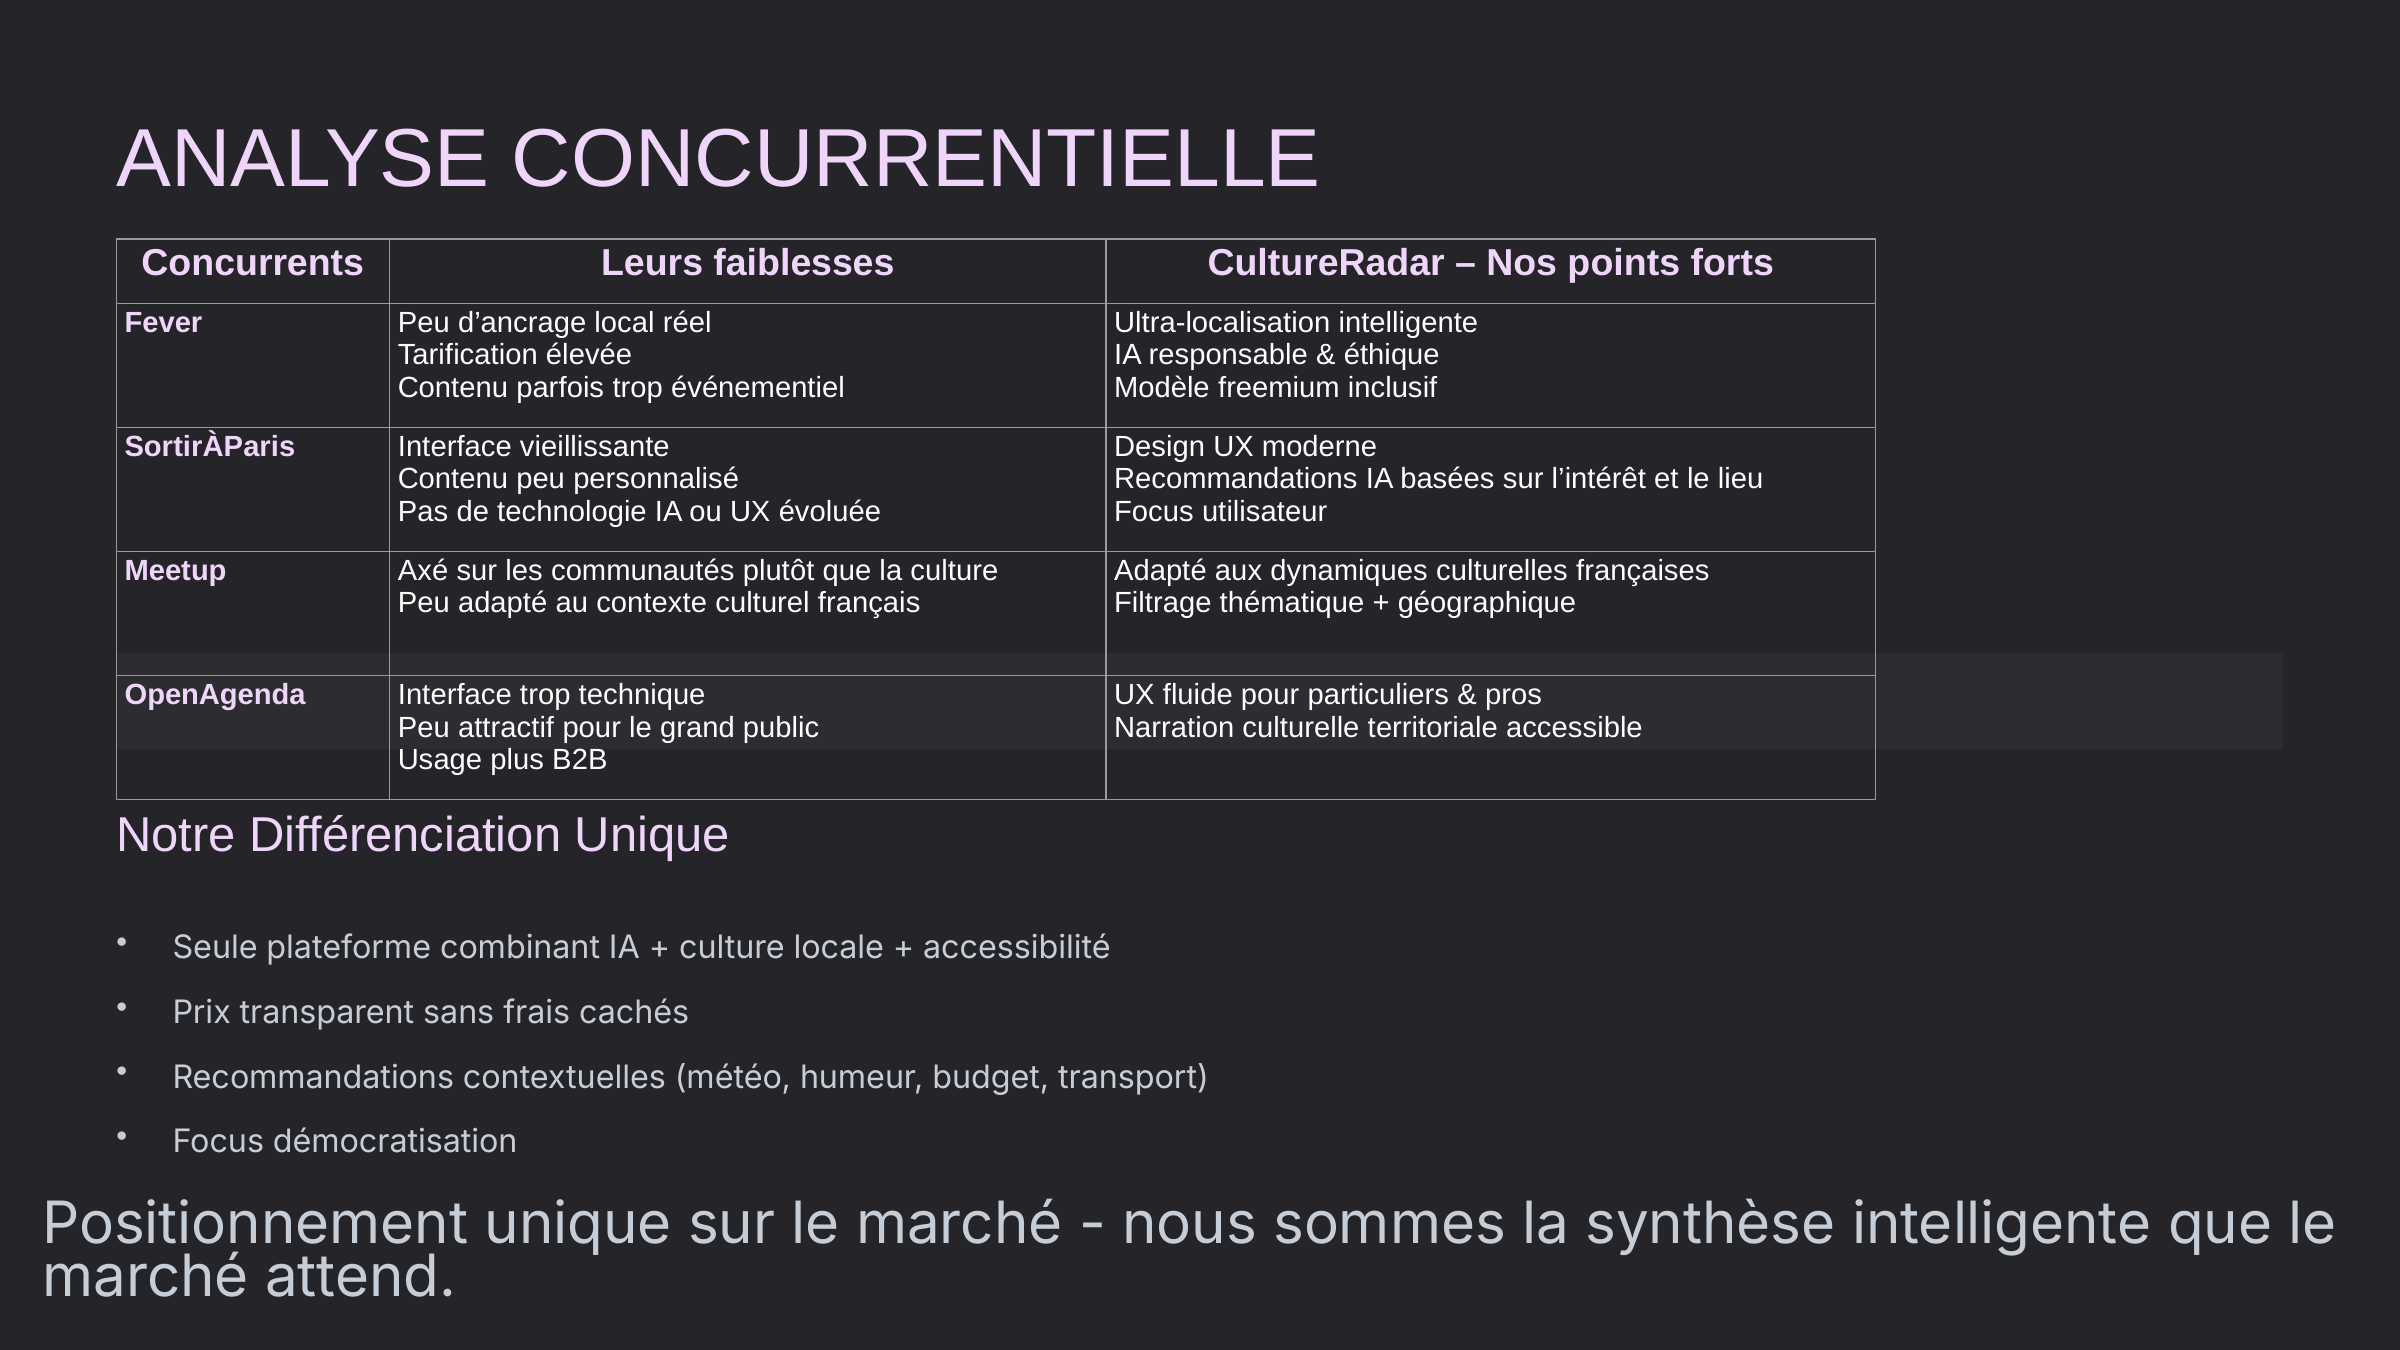

ANALYSE CONCURRENTIELLE
| Concurrents | Leurs faiblesses | CultureRadar – Nos points forts |
| --- | --- | --- |
| Fever | Peu d’ancrage local réel  Tarification élevée  Contenu parfois trop événementiel | Ultra-localisation intelligente  IA responsable & éthique  Modèle freemium inclusif |
| SortirÀParis | Interface vieillissante  Contenu peu personnalisé  Pas de technologie IA ou UX évoluée | Design UX moderne  Recommandations IA basées sur l’intérêt et le lieu  Focus utilisateur |
| Meetup | Axé sur les communautés plutôt que la culture  Peu adapté au contexte culturel français | Adapté aux dynamiques culturelles françaises  Filtrage thématique + géographique |
| OpenAgenda | Interface trop technique  Peu attractif pour le grand public  Usage plus B2B | UX fluide pour particuliers & pros  Narration culturelle territoriale accessible |

Notre Différenciation Unique
Seule plateforme combinant IA + culture locale + accessibilité
Prix transparent sans frais cachés
Recommandations contextuelles (météo, humeur, budget, transport)
Focus démocratisation
Positionnement unique sur le marché - nous sommes la synthèse intelligente que le
marché attend.